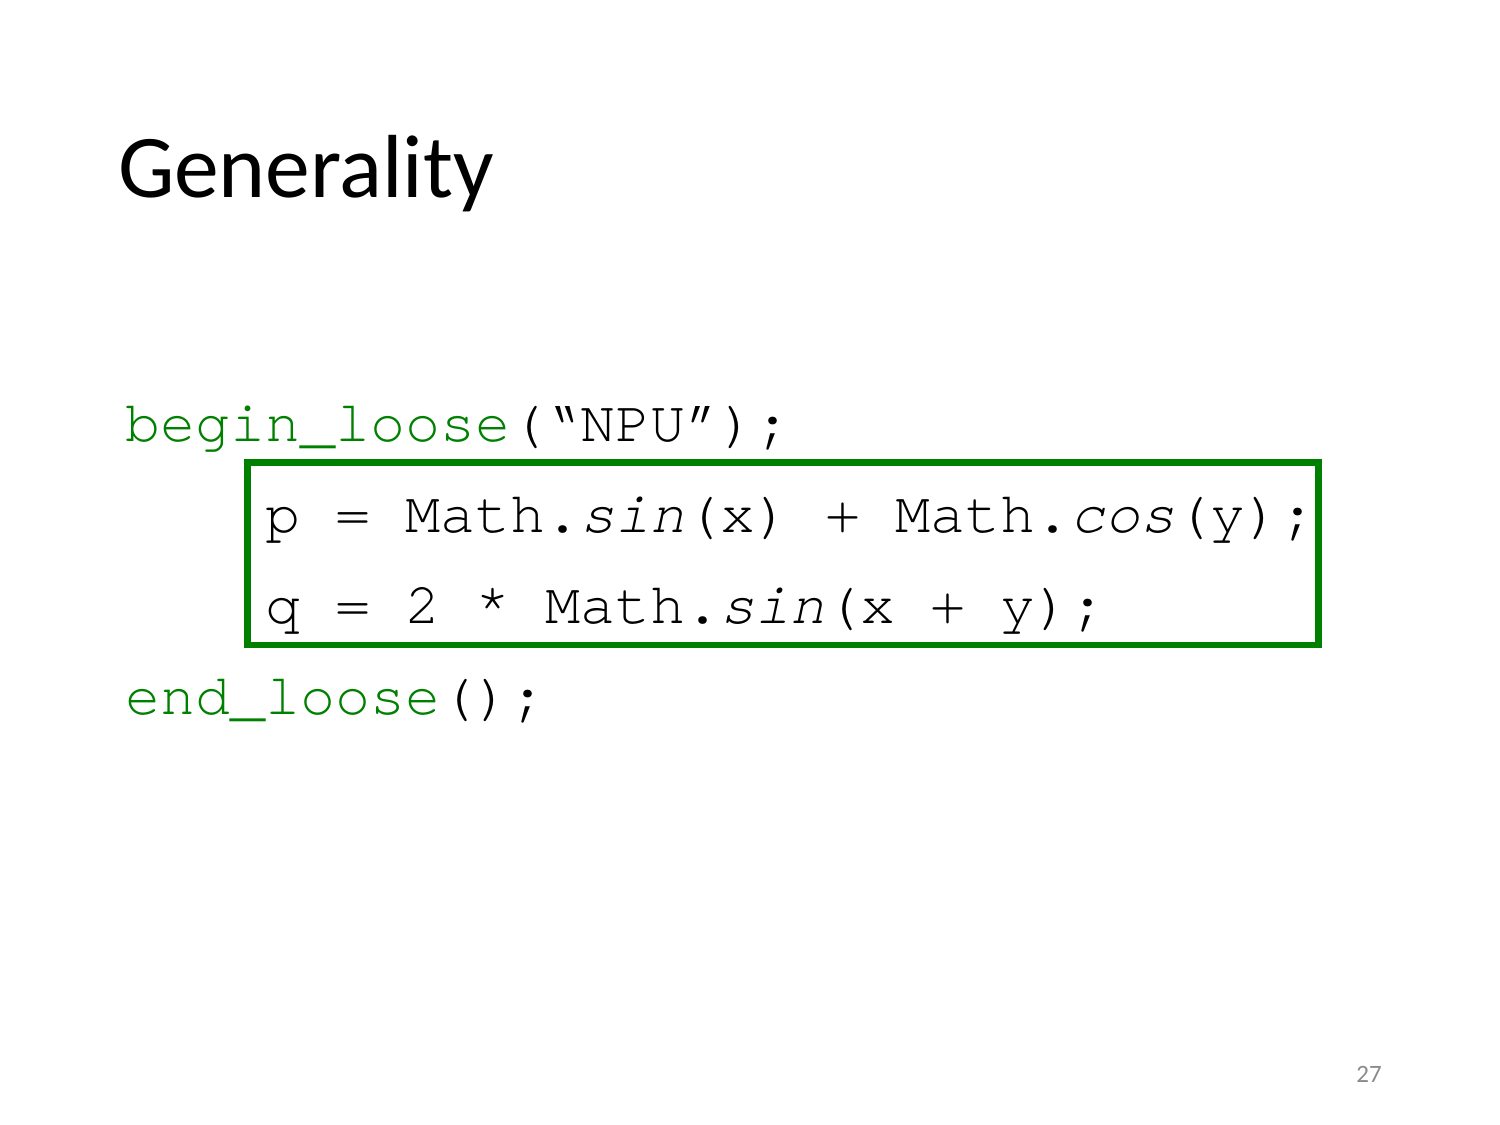

# Generality
begin_loose(“NPU”);
    p = Math.sin(x) + Math.cos(y);
    q = 2 * Math.sin(x + y);
end_loose();

27